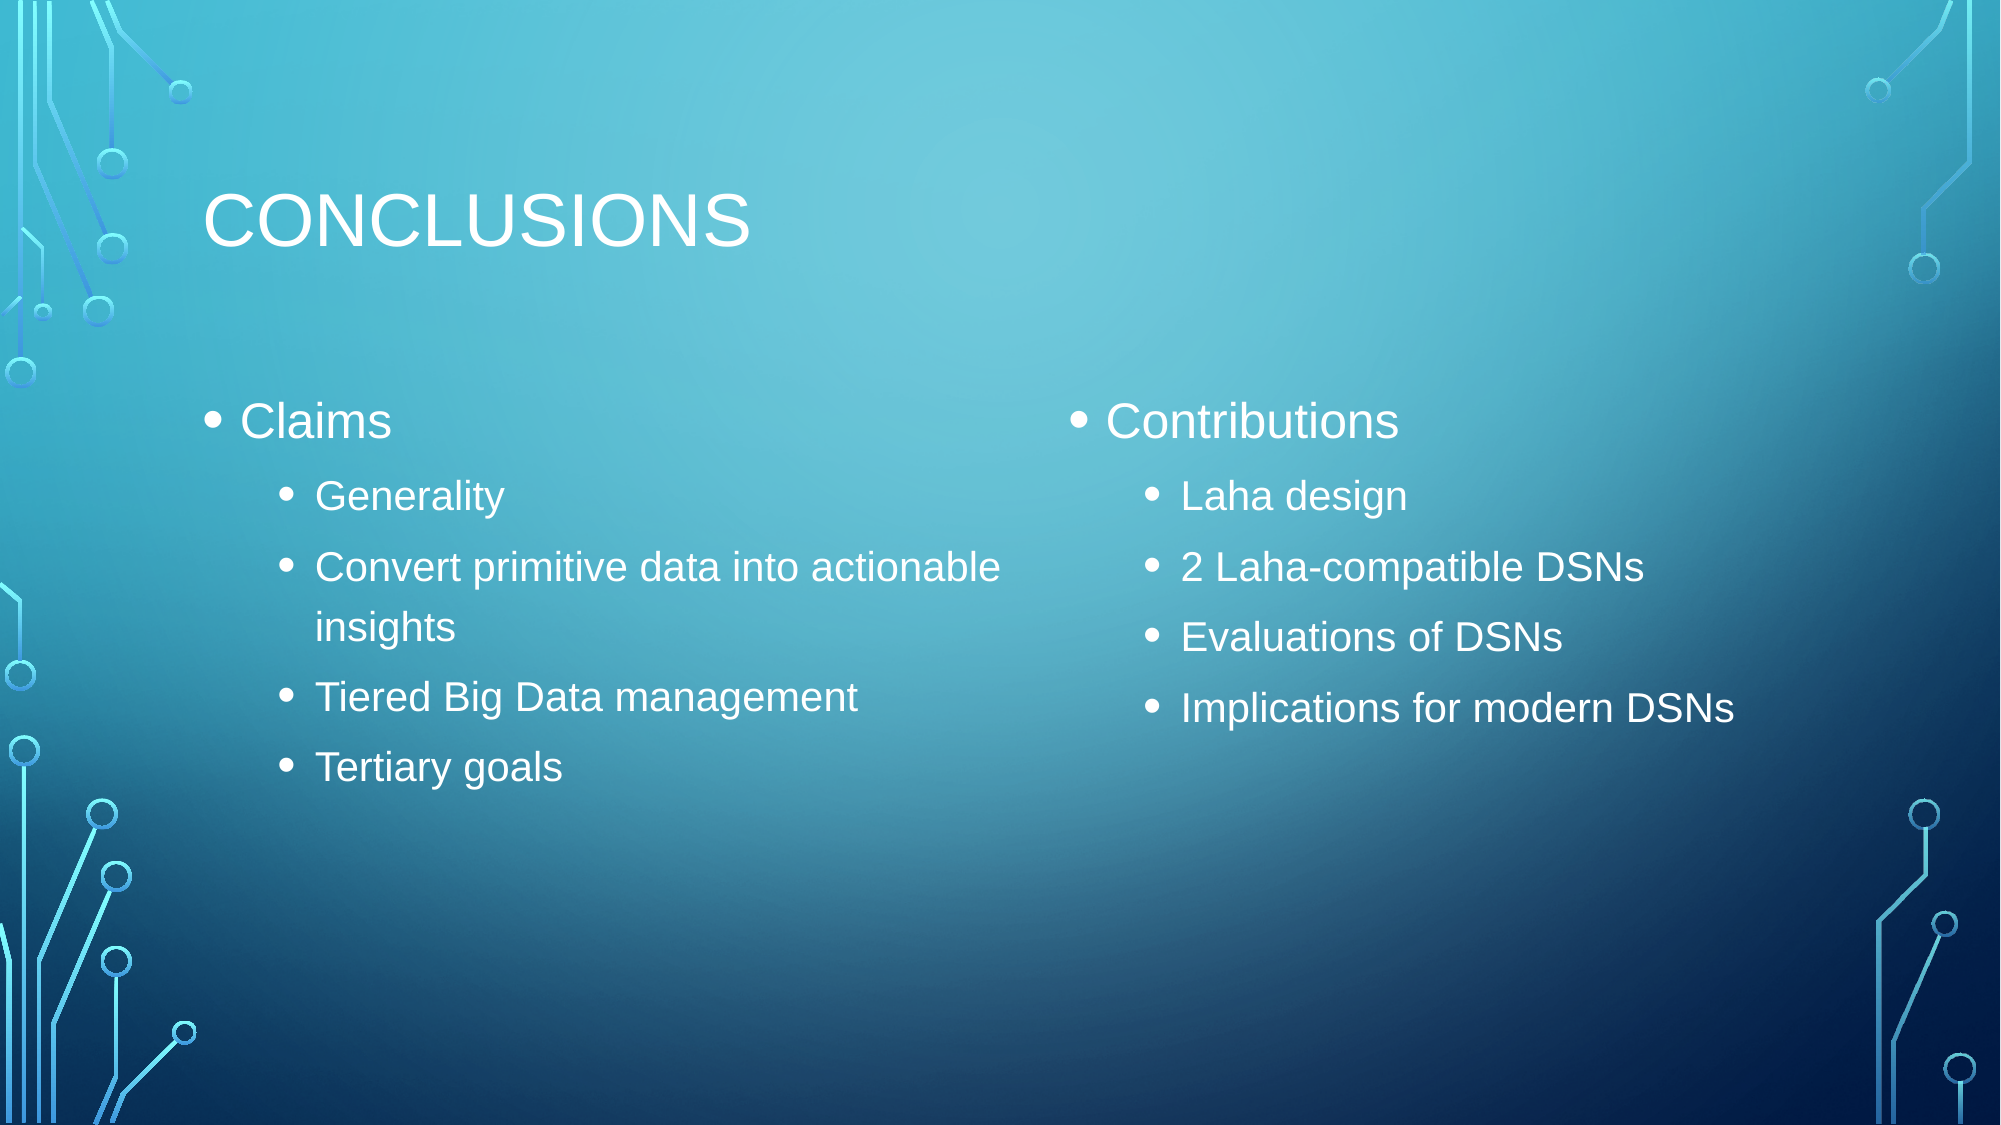

# conclusions
Claims
Generality
Convert primitive data into actionable insights
Tiered Big Data management
Tertiary goals
Contributions
Laha design
2 Laha-compatible DSNs
Evaluations of DSNs
Implications for modern DSNs